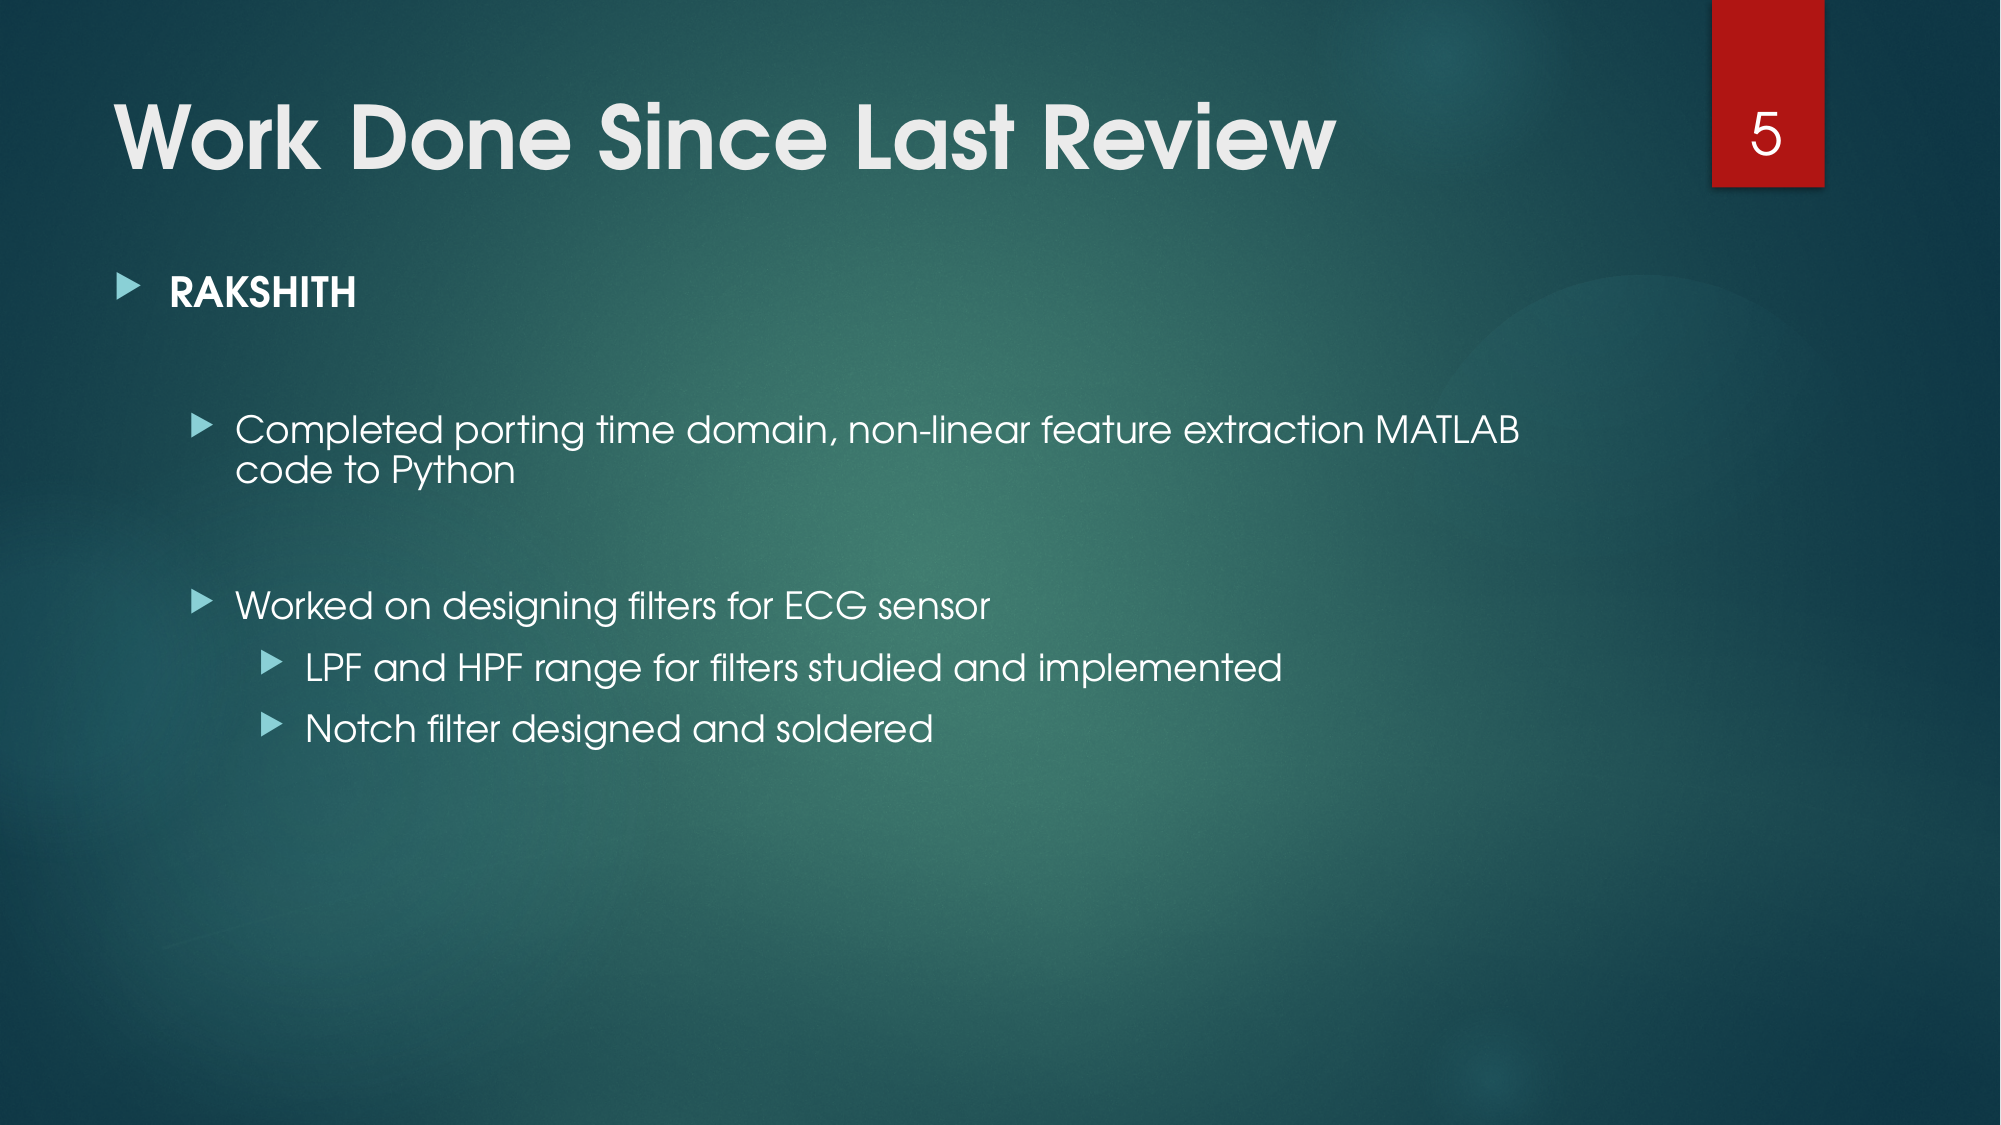

5
# Work Done Since Last Review
RAKSHITH

Completed porting time domain, non-linear feature extraction MATLAB code to Python

Worked on designing filters for ECG sensor
LPF and HPF range for filters studied and implemented
Notch filter designed and soldered